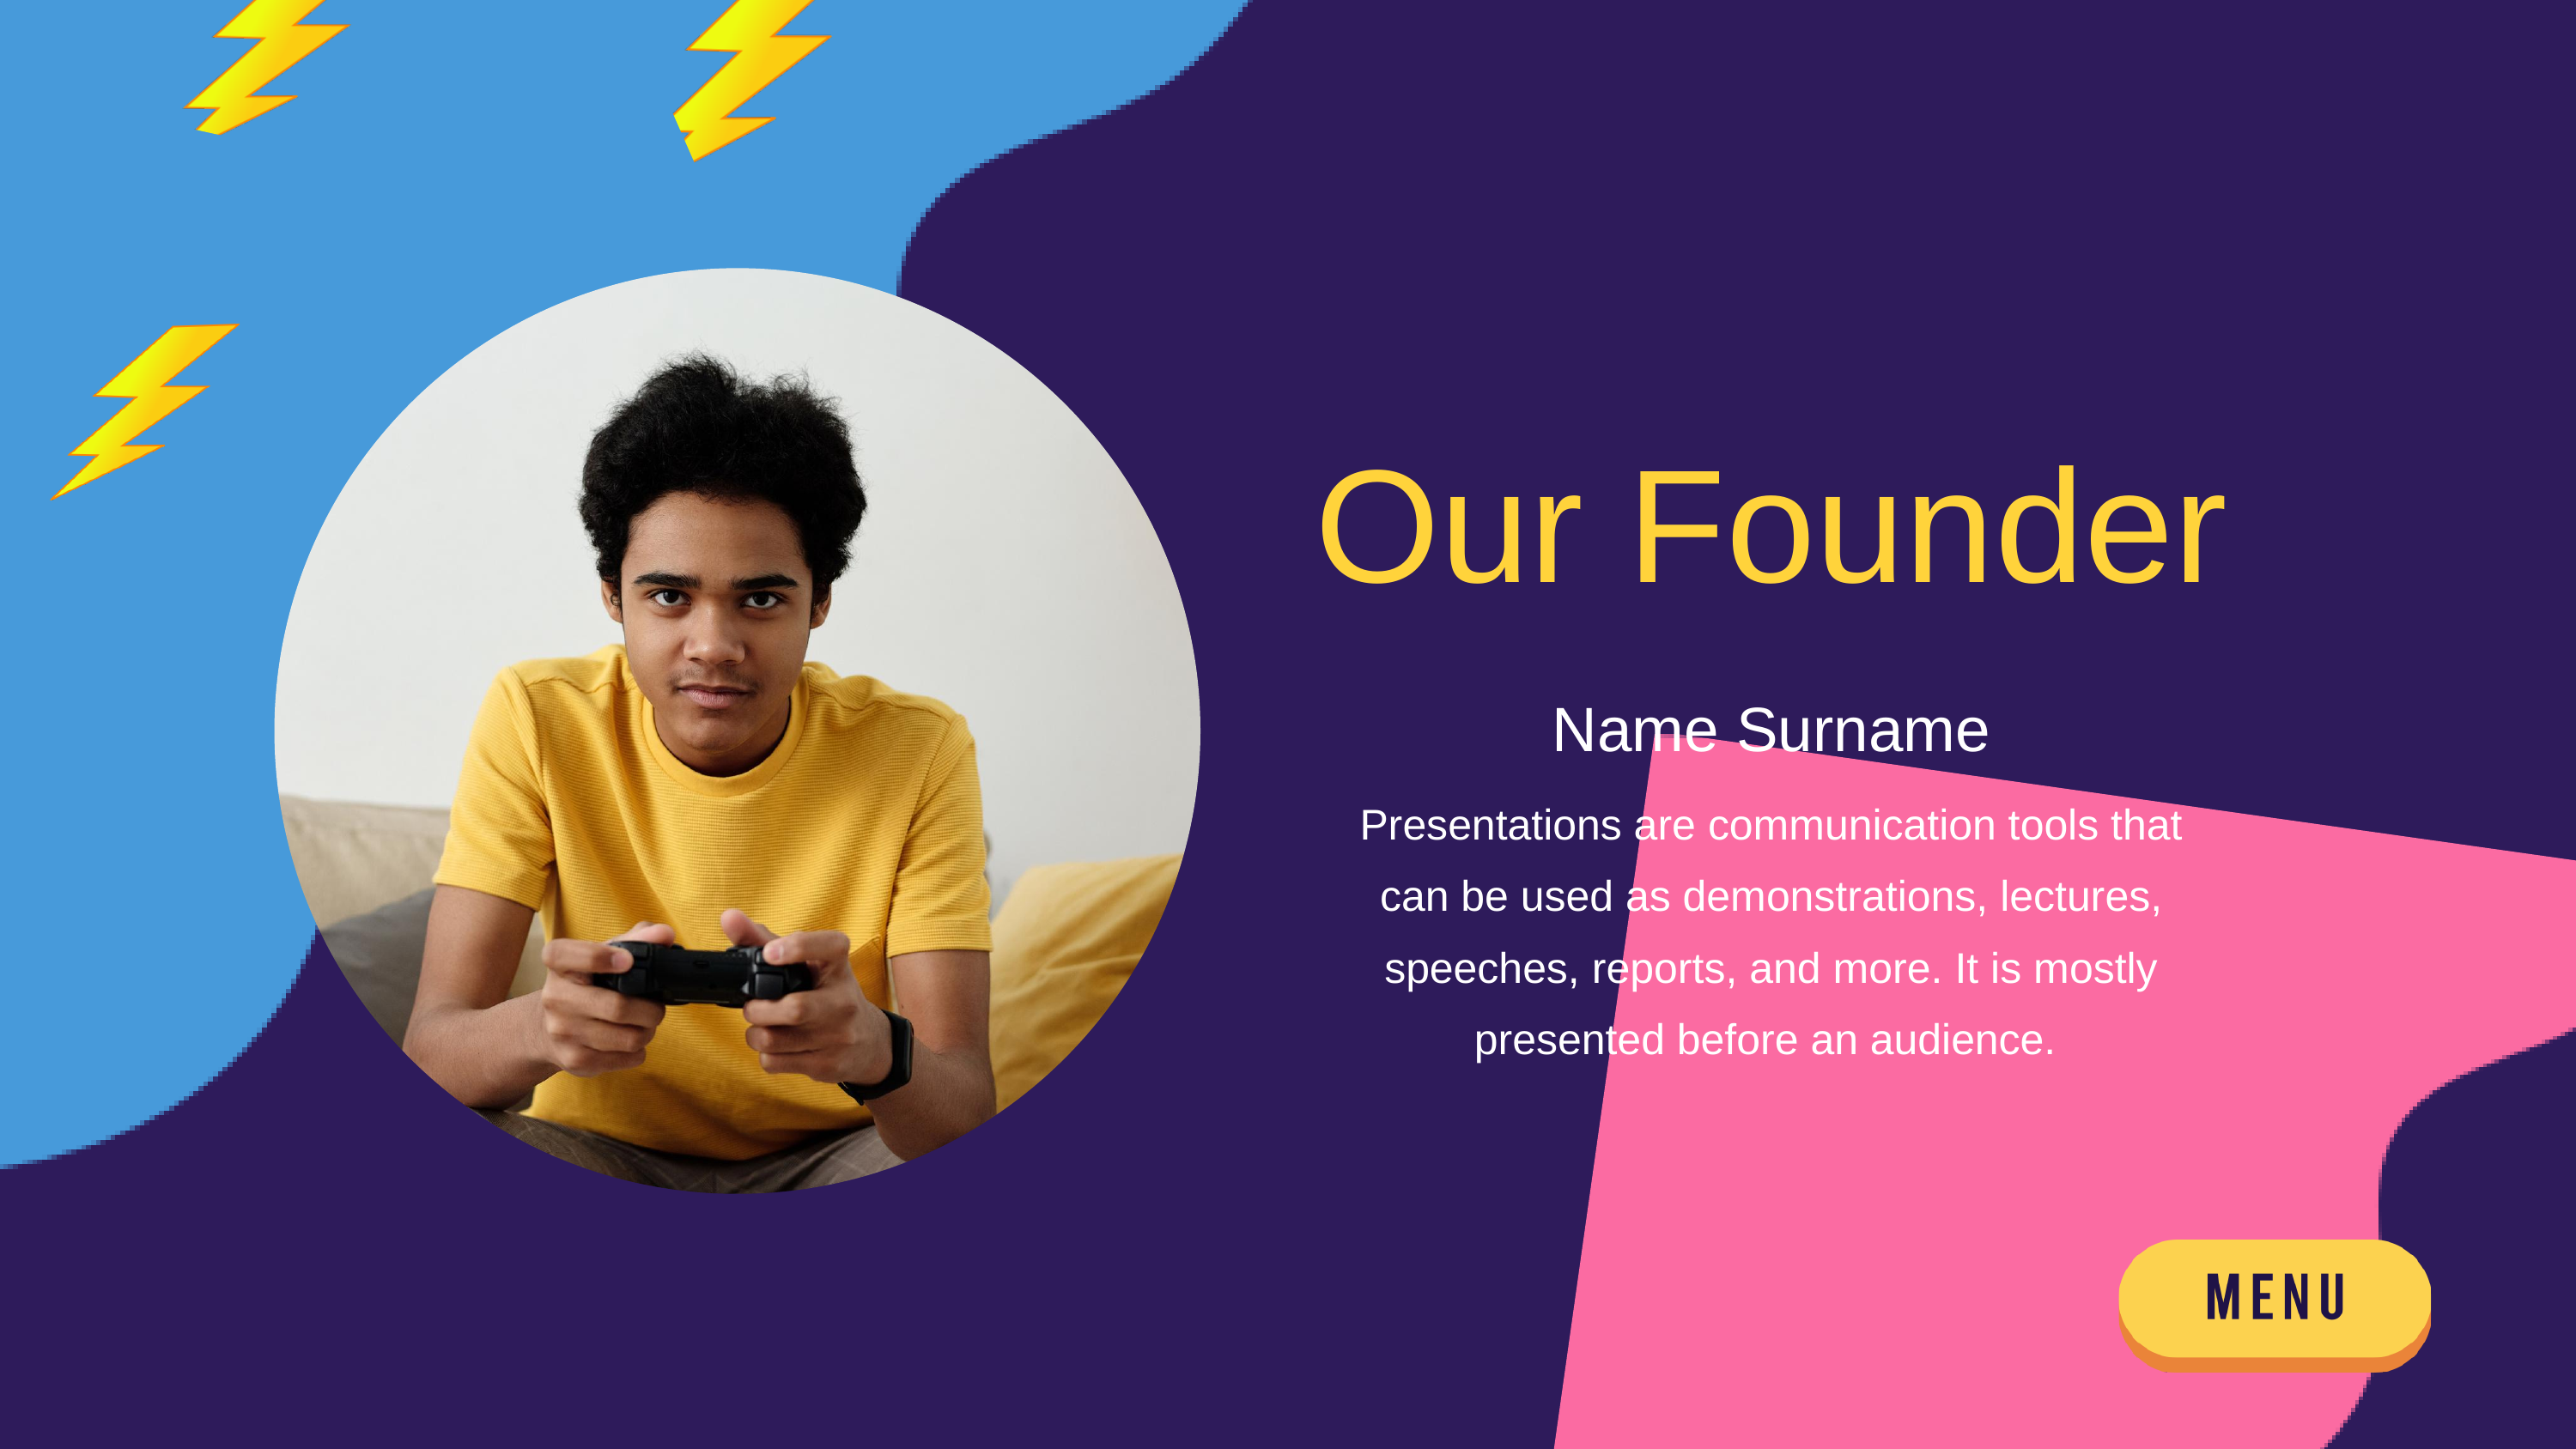

Our Founder
Name Surname
Presentations are communication tools that can be used as demonstrations, lectures, speeches, reports, and more. It is mostly presented before an audience.